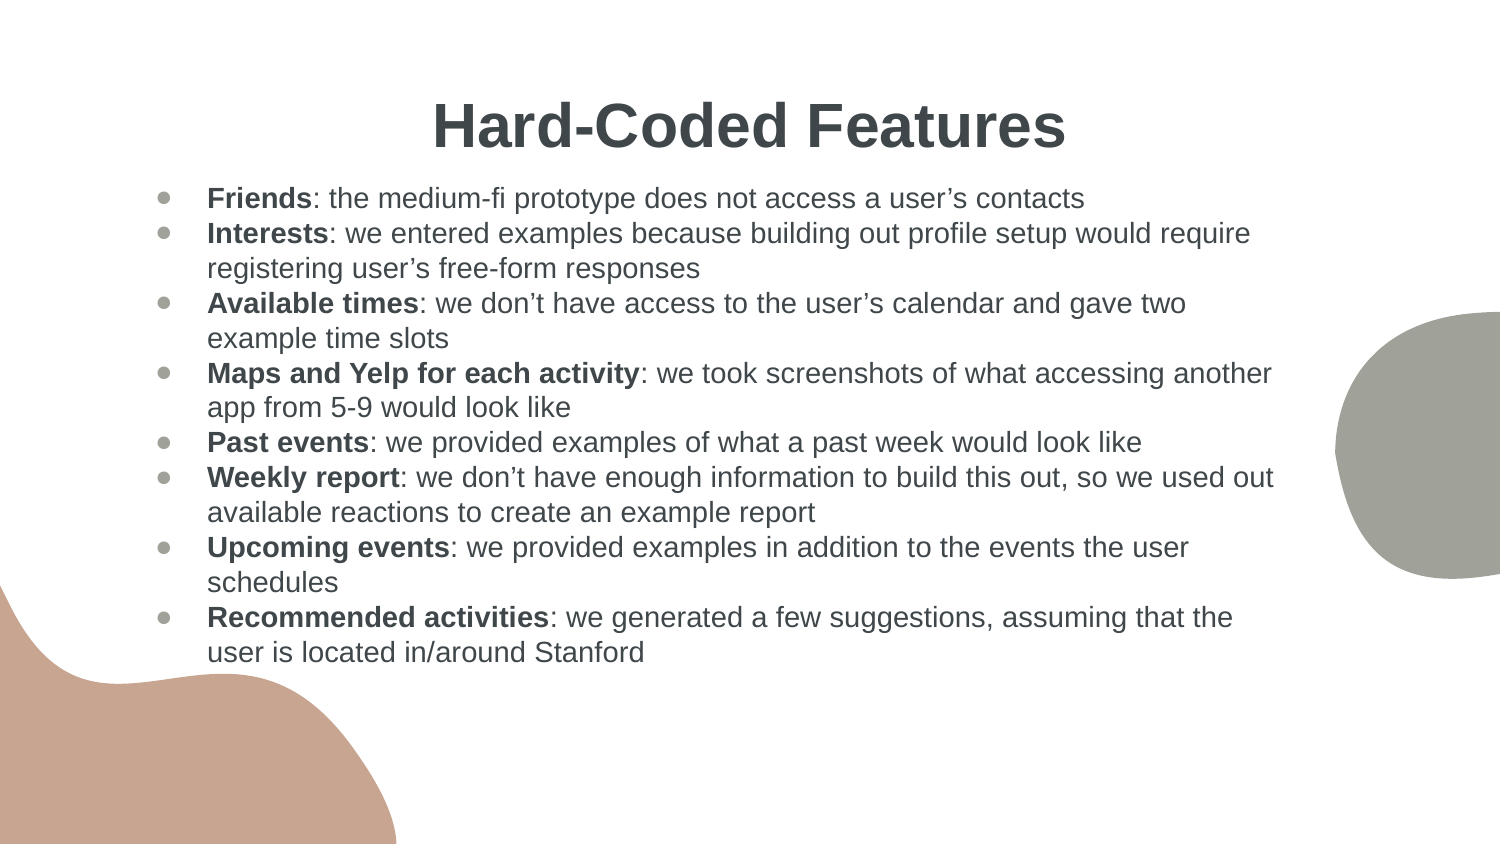

# Hard-Coded Features
Friends: the medium-fi prototype does not access a user’s contacts
Interests: we entered examples because building out profile setup would require registering user’s free-form responses
Available times: we don’t have access to the user’s calendar and gave two example time slots
Maps and Yelp for each activity: we took screenshots of what accessing another app from 5-9 would look like
Past events: we provided examples of what a past week would look like
Weekly report: we don’t have enough information to build this out, so we used out available reactions to create an example report
Upcoming events: we provided examples in addition to the events the user schedules
Recommended activities: we generated a few suggestions, assuming that the user is located in/around Stanford